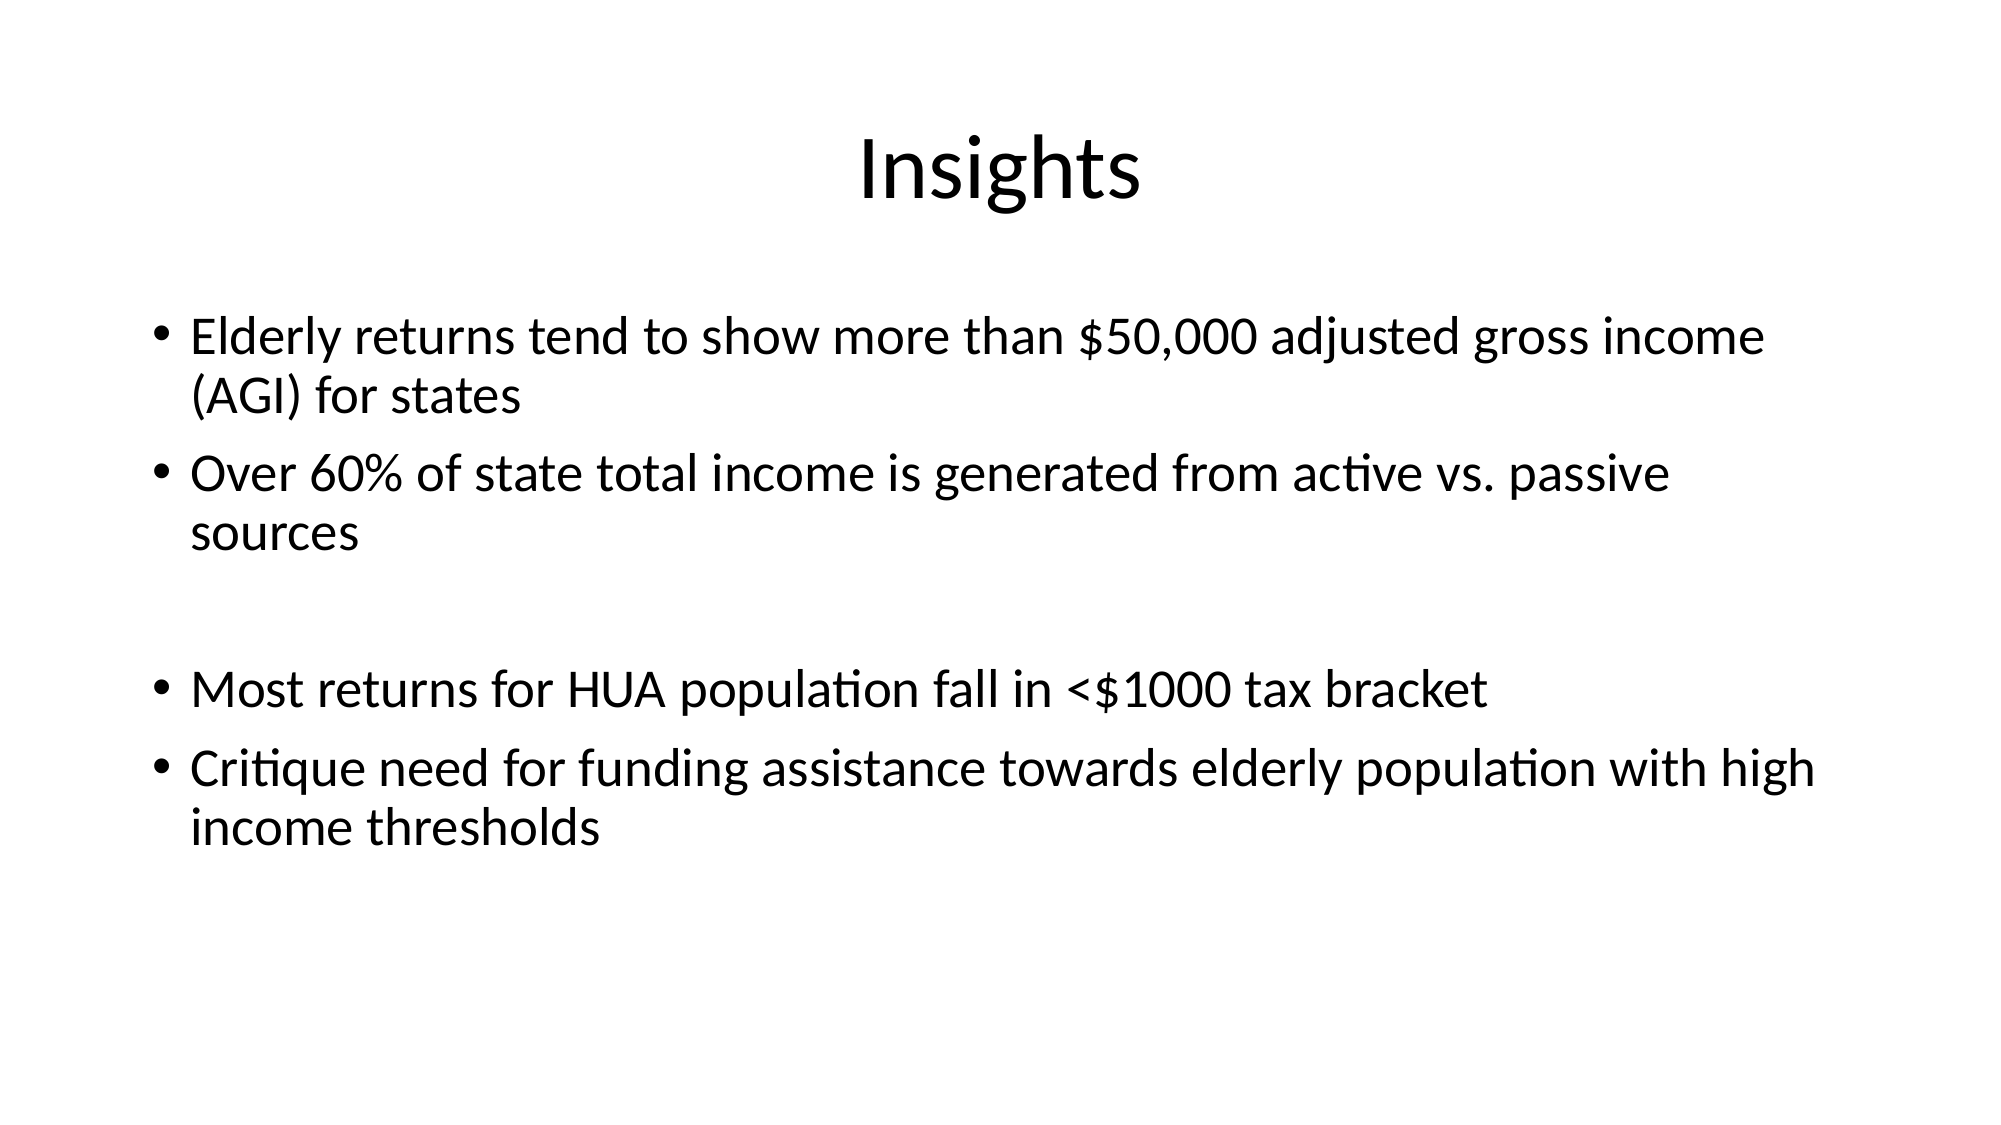

# Insights
Elderly returns tend to show more than $50,000 adjusted gross income (AGI) for states
Over 60% of state total income is generated from active vs. passive sources

Most returns for HUA population fall in <$1000 tax bracket
Critique need for funding assistance towards elderly population with high income thresholds